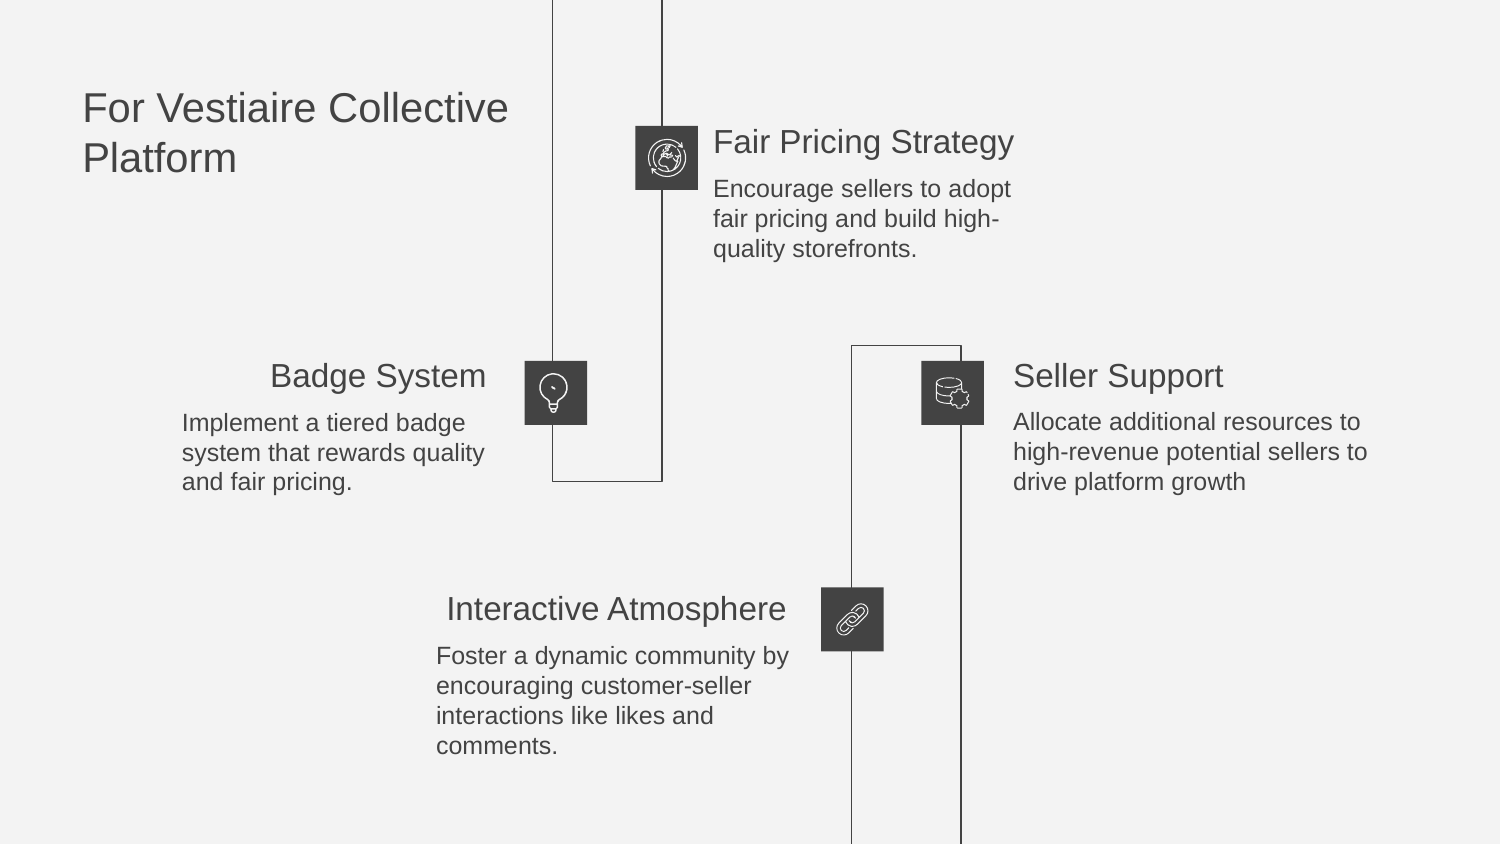

# For Vestiaire Collective Platform
Fair Pricing Strategy

Encourage sellers to adopt fair pricing and build high-quality storefronts.
Seller Support
Badge System

Allocate additional resources to high-revenue potential sellers to drive platform growth
Implement a tiered badge system that rewards quality and fair pricing.

Interactive Atmosphere

Foster a dynamic community by encouraging customer-seller interactions like likes and comments.